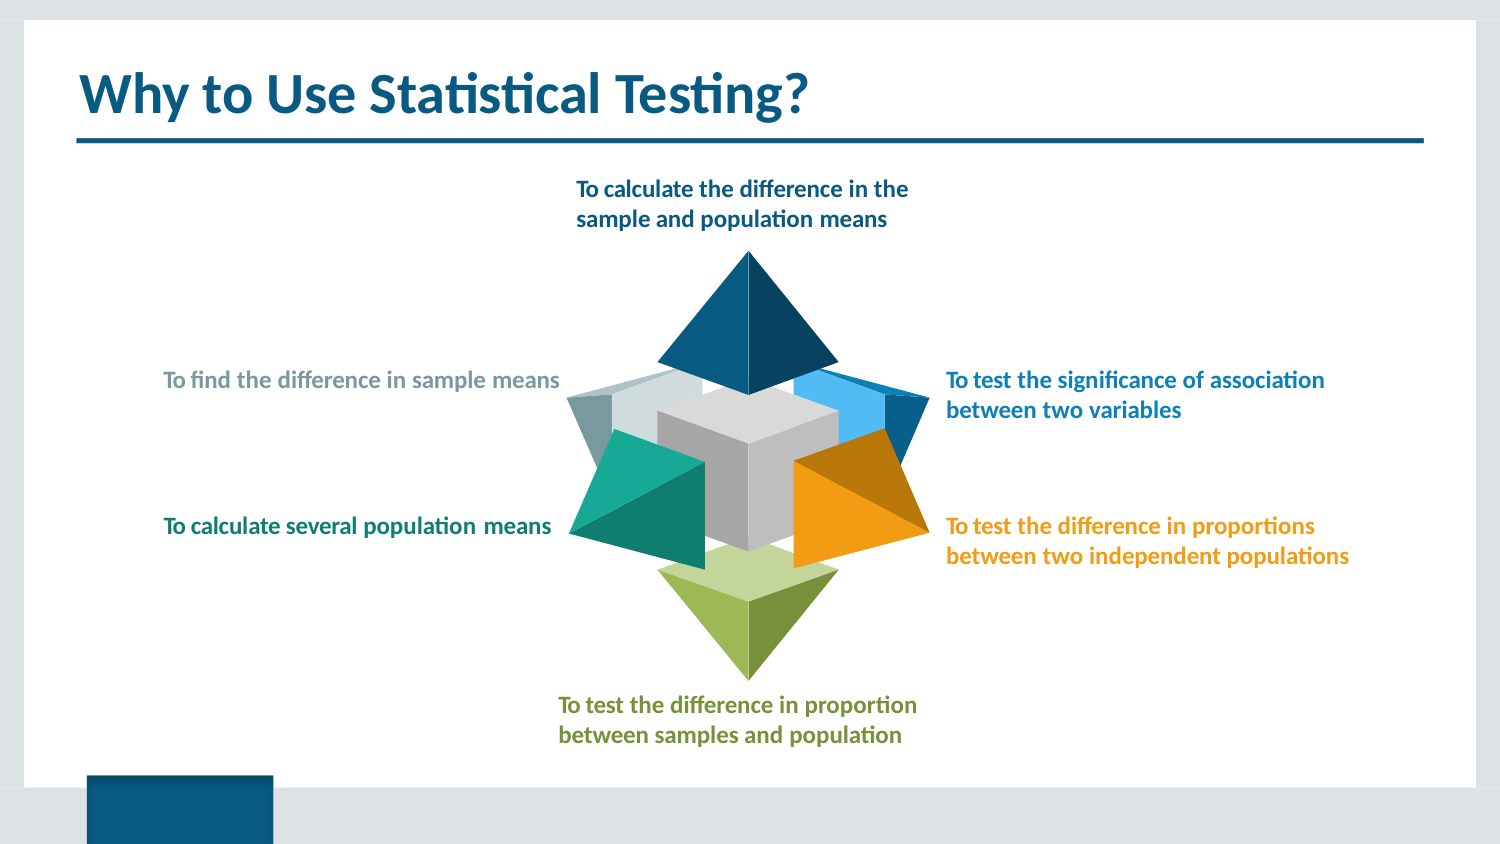

# Why to Use Statistical Testing?

To calculate the difference in the  sample and population means

To find the difference in sample means

To test the significance of association  between two variables

To calculate several population means
To test the difference in proportions  between two independent populations

To test the difference in proportion
between samples and population